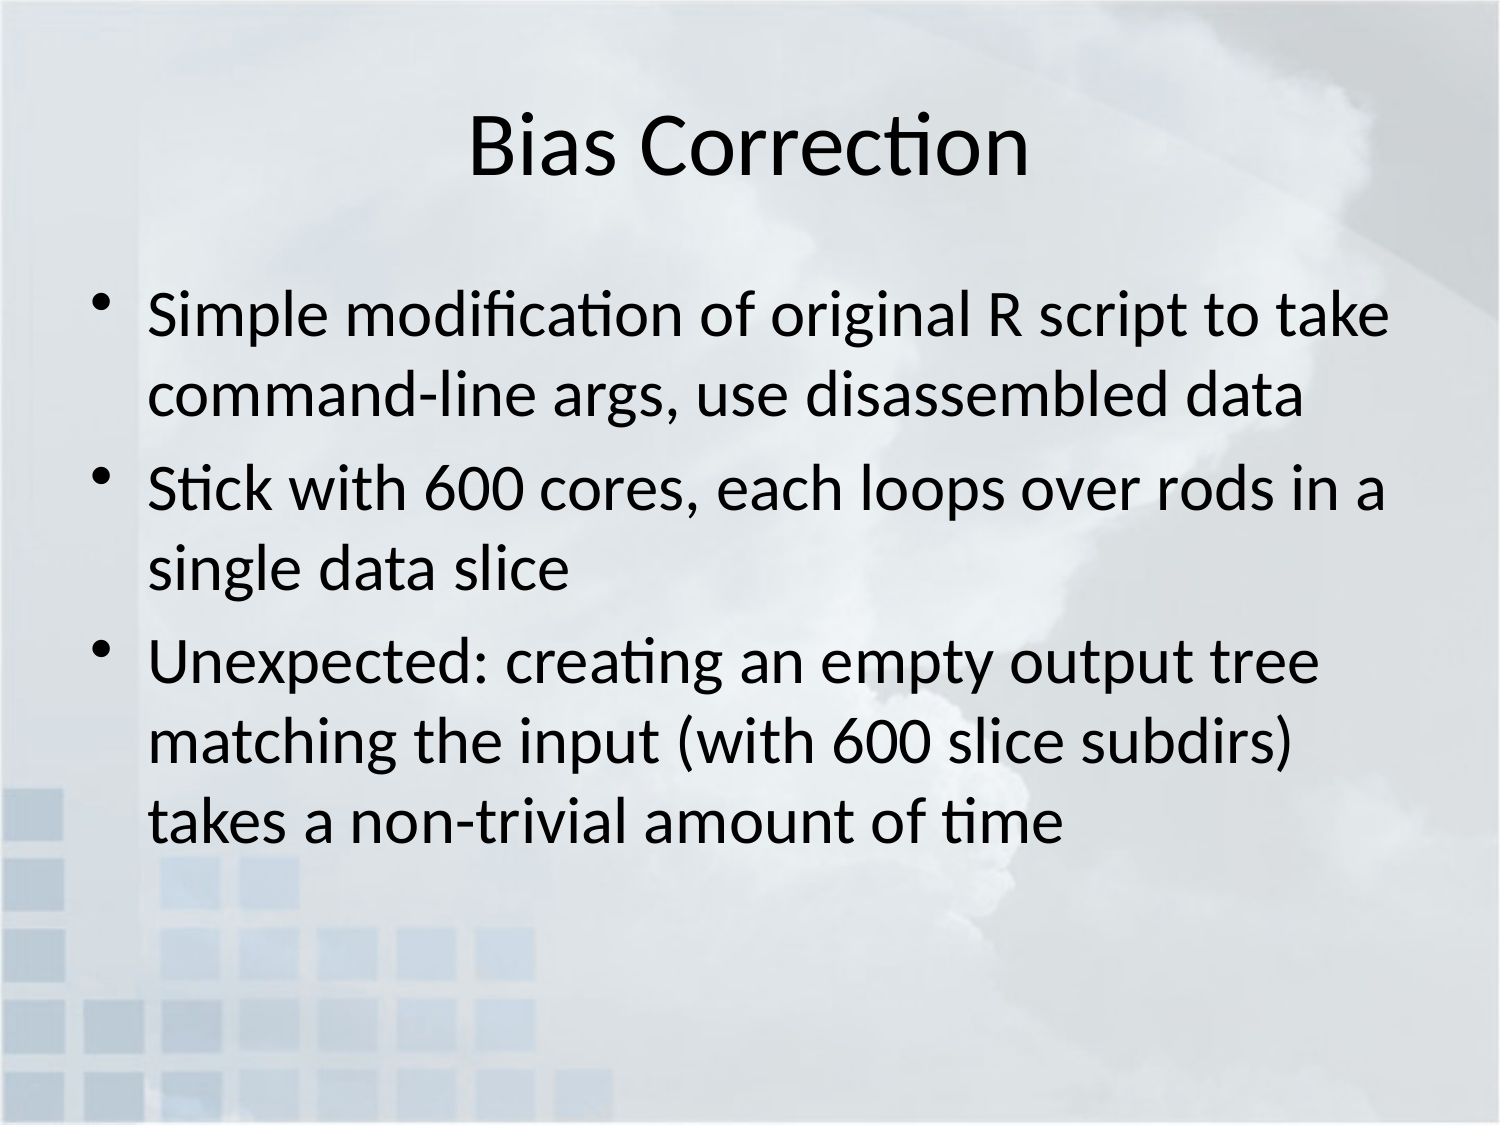

# Bias Correction
Simple modification of original R script to take command-line args, use disassembled data
Stick with 600 cores, each loops over rods in a single data slice
Unexpected: creating an empty output tree matching the input (with 600 slice subdirs) takes a non-trivial amount of time